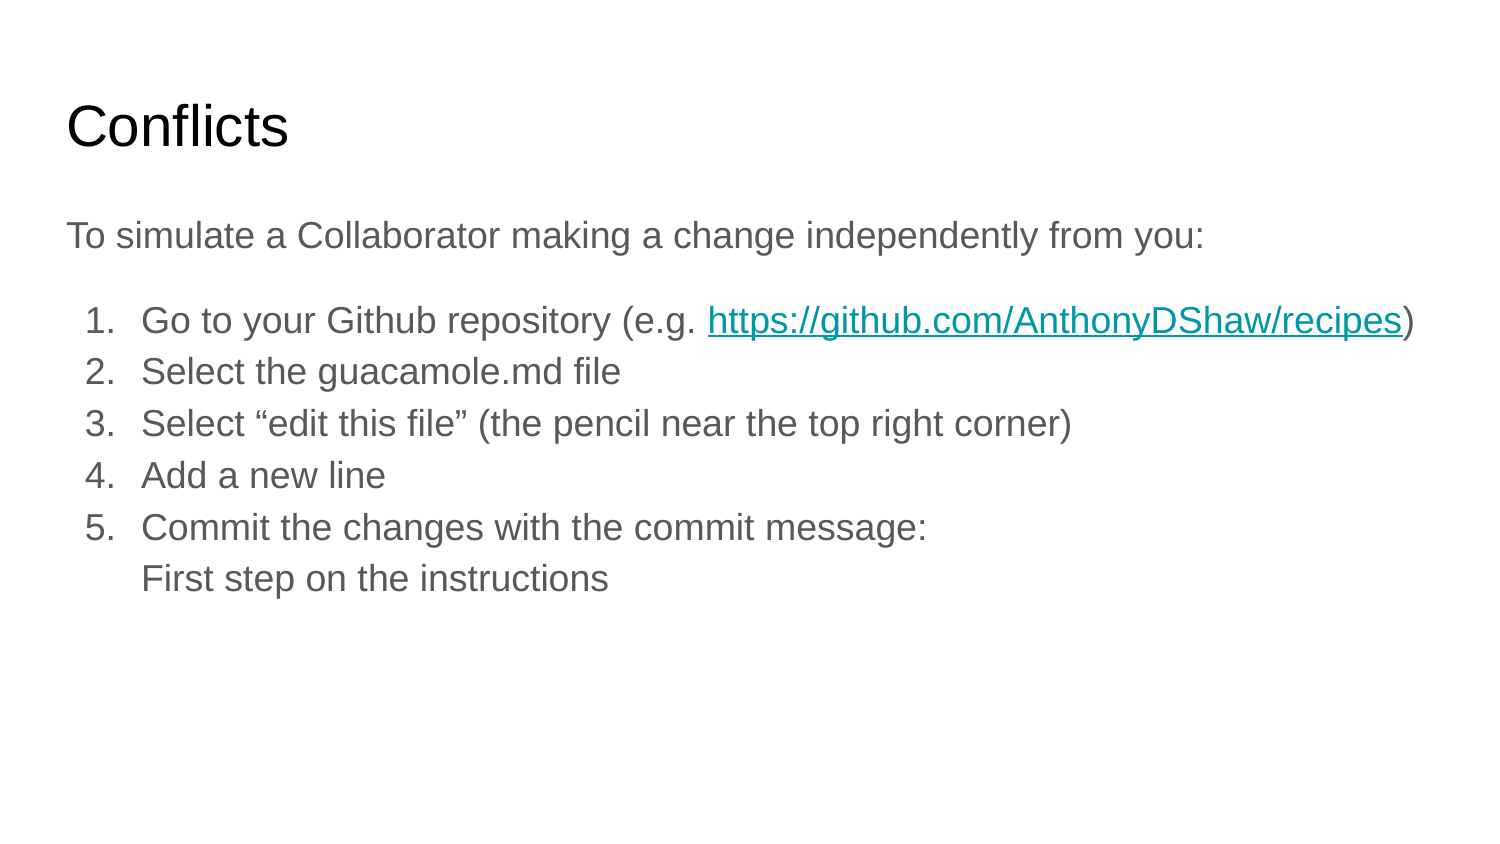

# Conflicts
To simulate a Collaborator making a change independently from you:
Go to your Github repository (e.g. https://github.com/AnthonyDShaw/recipes)
Select the guacamole.md file
Select “edit this file” (the pencil near the top right corner)
Add a new line
Commit the changes with the commit message:
First step on the instructions